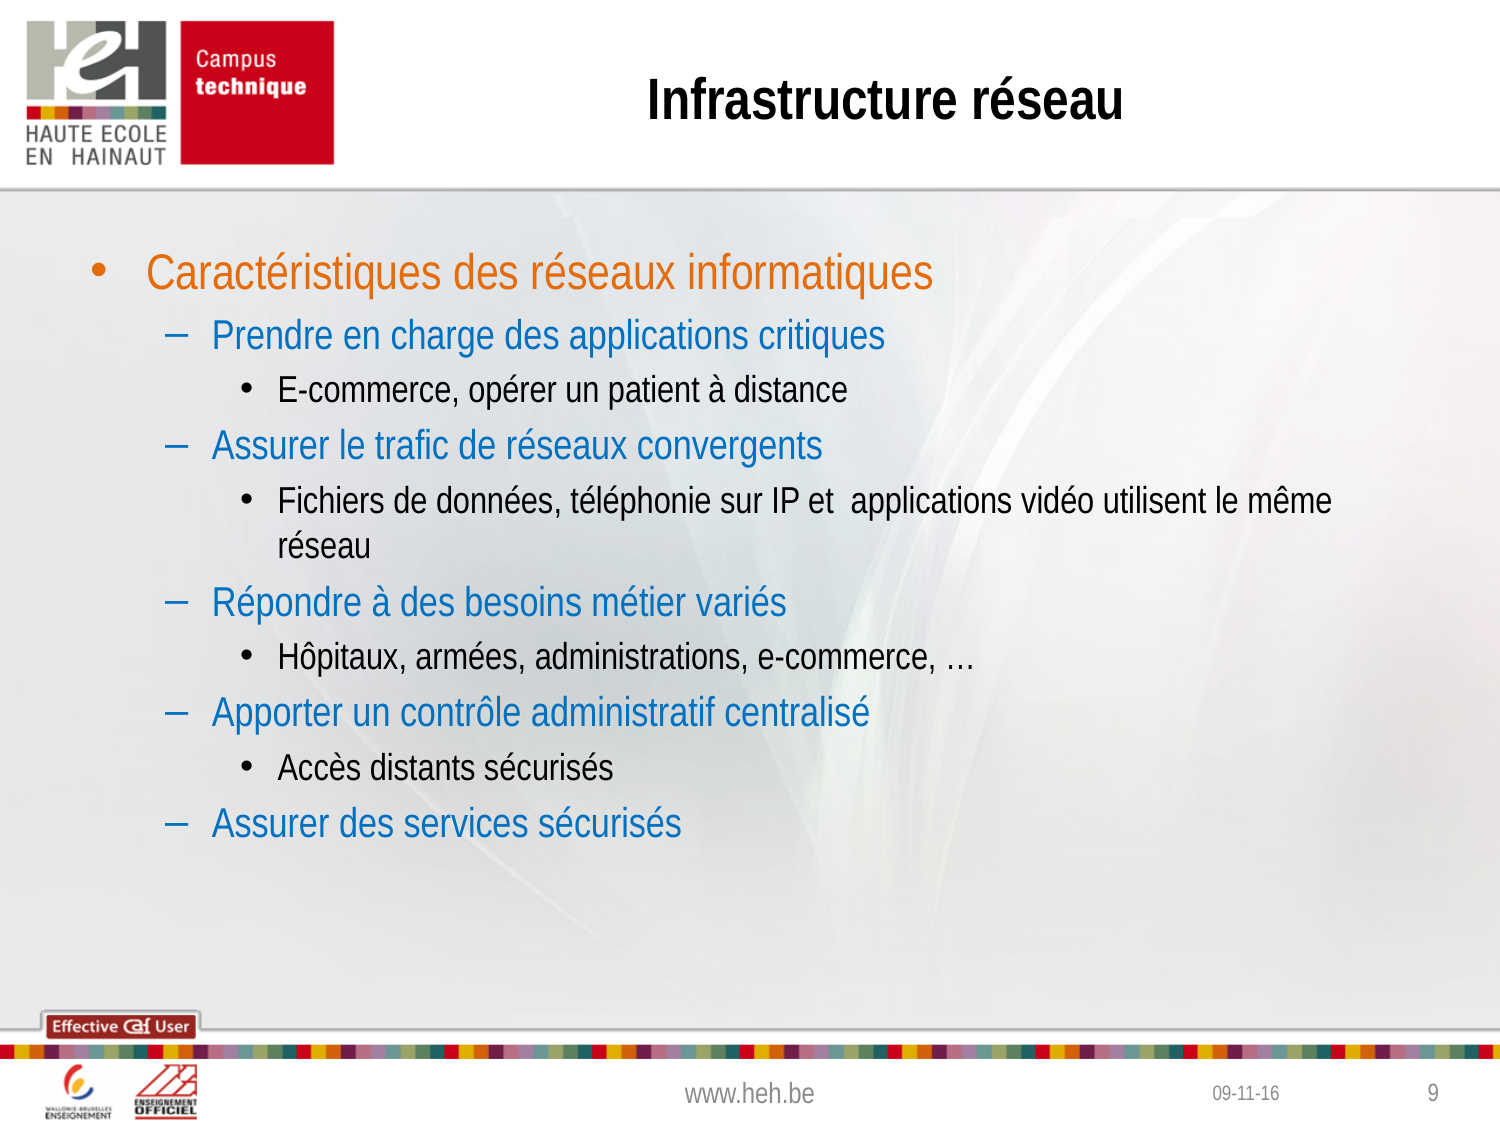

# Infrastructure réseau
Caractéristiques des réseaux informatiques
Prendre en charge des applications critiques
E-commerce, opérer un patient à distance
Assurer le trafic de réseaux convergents
Fichiers de données, téléphonie sur IP et  applications vidéo utilisent le même réseau
Répondre à des besoins métier variés
Hôpitaux, armées, administrations, e-commerce, …
Apporter un contrôle administratif centralisé
Accès distants sécurisés
Assurer des services sécurisés

www.heh.be
09-11-16
9